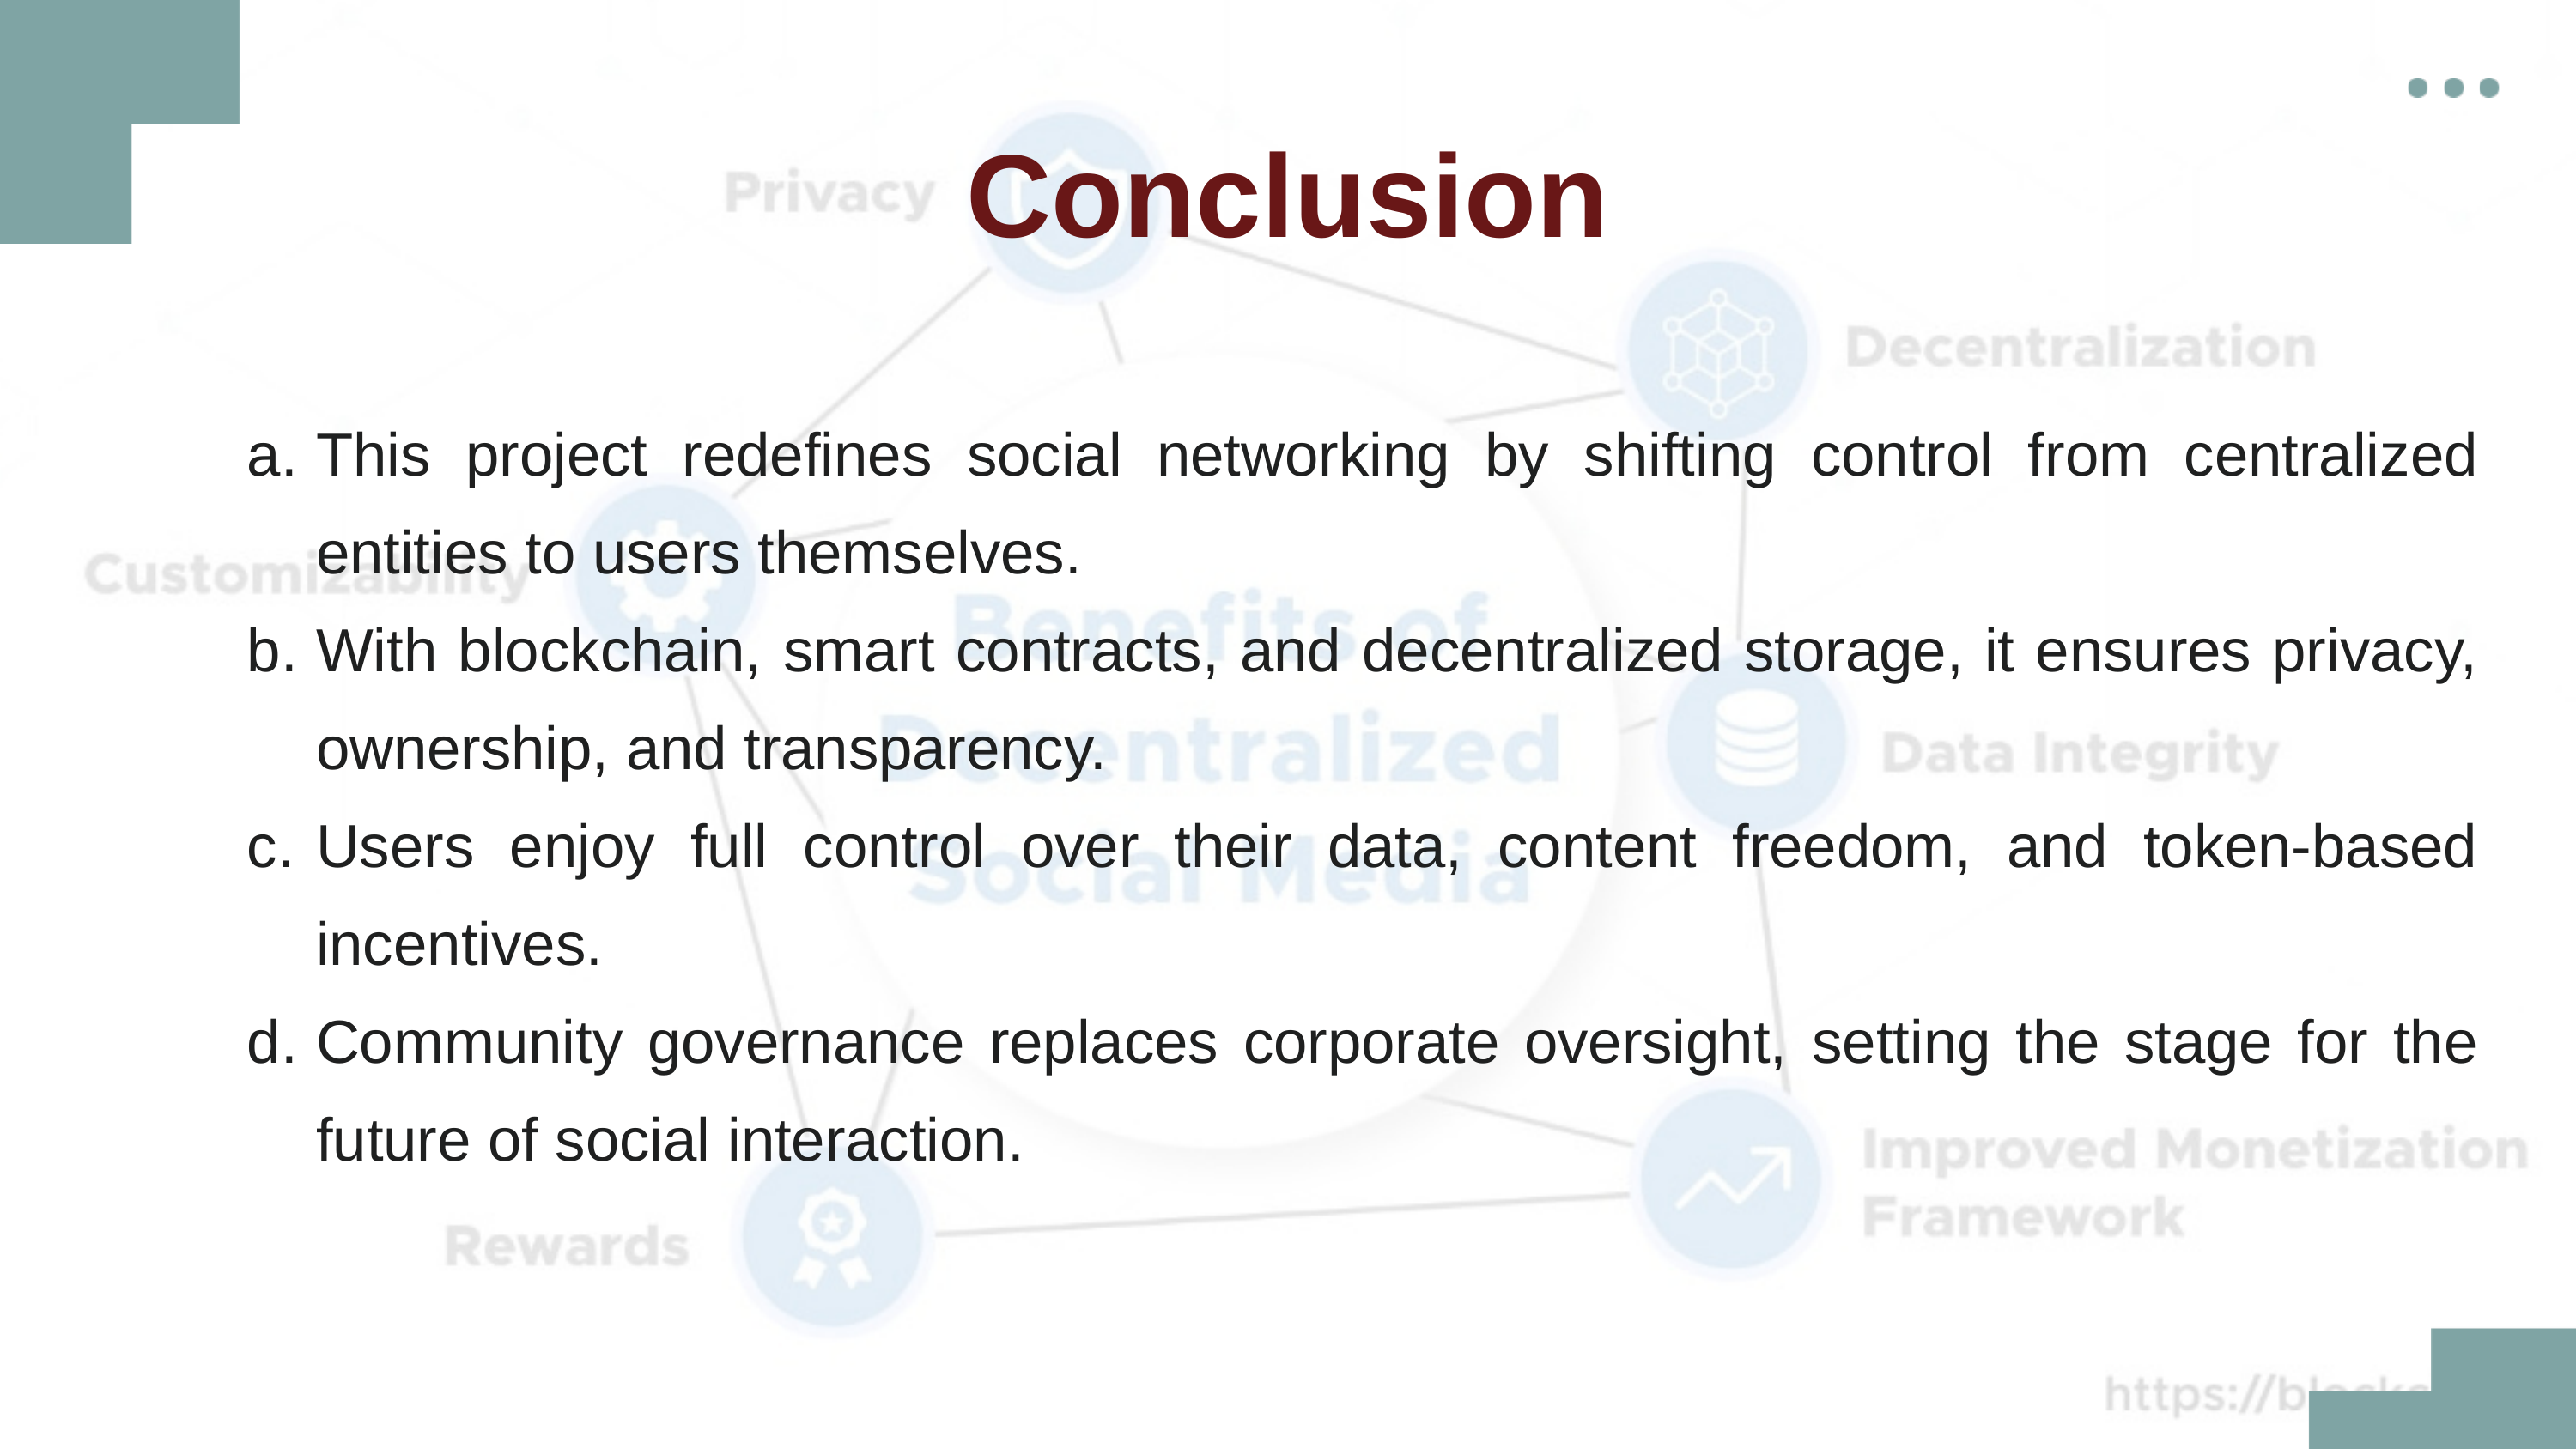

Conclusion

This project redefines social networking by shifting control from centralized entities to users themselves.
With blockchain, smart contracts, and decentralized storage, it ensures privacy, ownership, and transparency.
Users enjoy full control over their data, content freedom, and token-based incentives.
Community governance replaces corporate oversight, setting the stage for the future of social interaction.